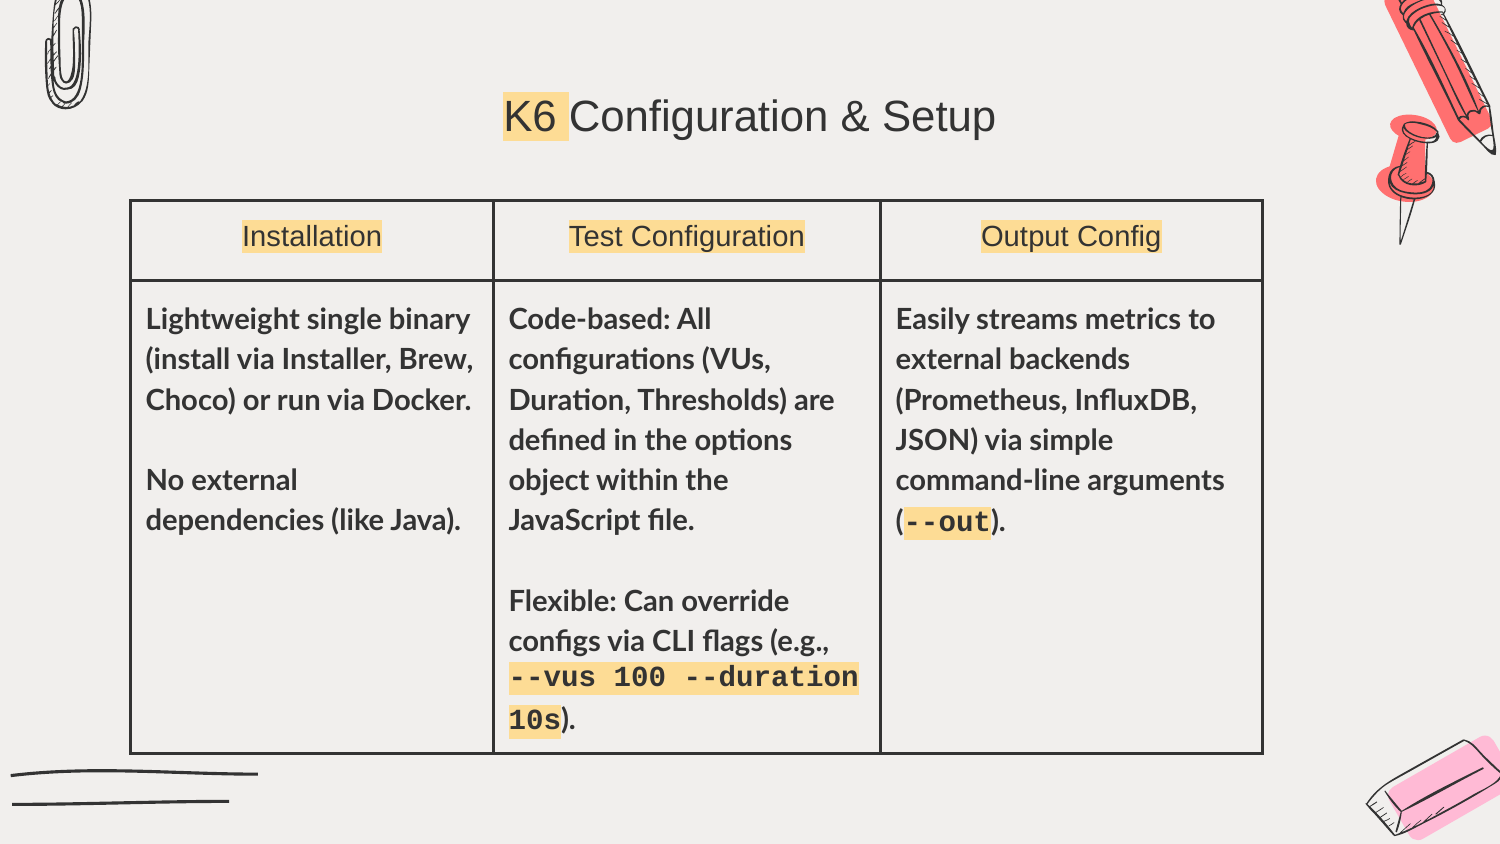

# K6 Configuration & Setup

| Installation | Test Configuration | Output Config |
| --- | --- | --- |
| Lightweight single binary (install via Installer, Brew, Choco) or run via Docker. No external dependencies (like Java). | Code-based: All configurations (VUs, Duration, Thresholds) are defined in the options object within the JavaScript file. Flexible: Can override configs via CLI flags (e.g., --vus 100 --duration 10s). | Easily streams metrics to external backends (Prometheus, InfluxDB, JSON) via simple command-line arguments (--out). |